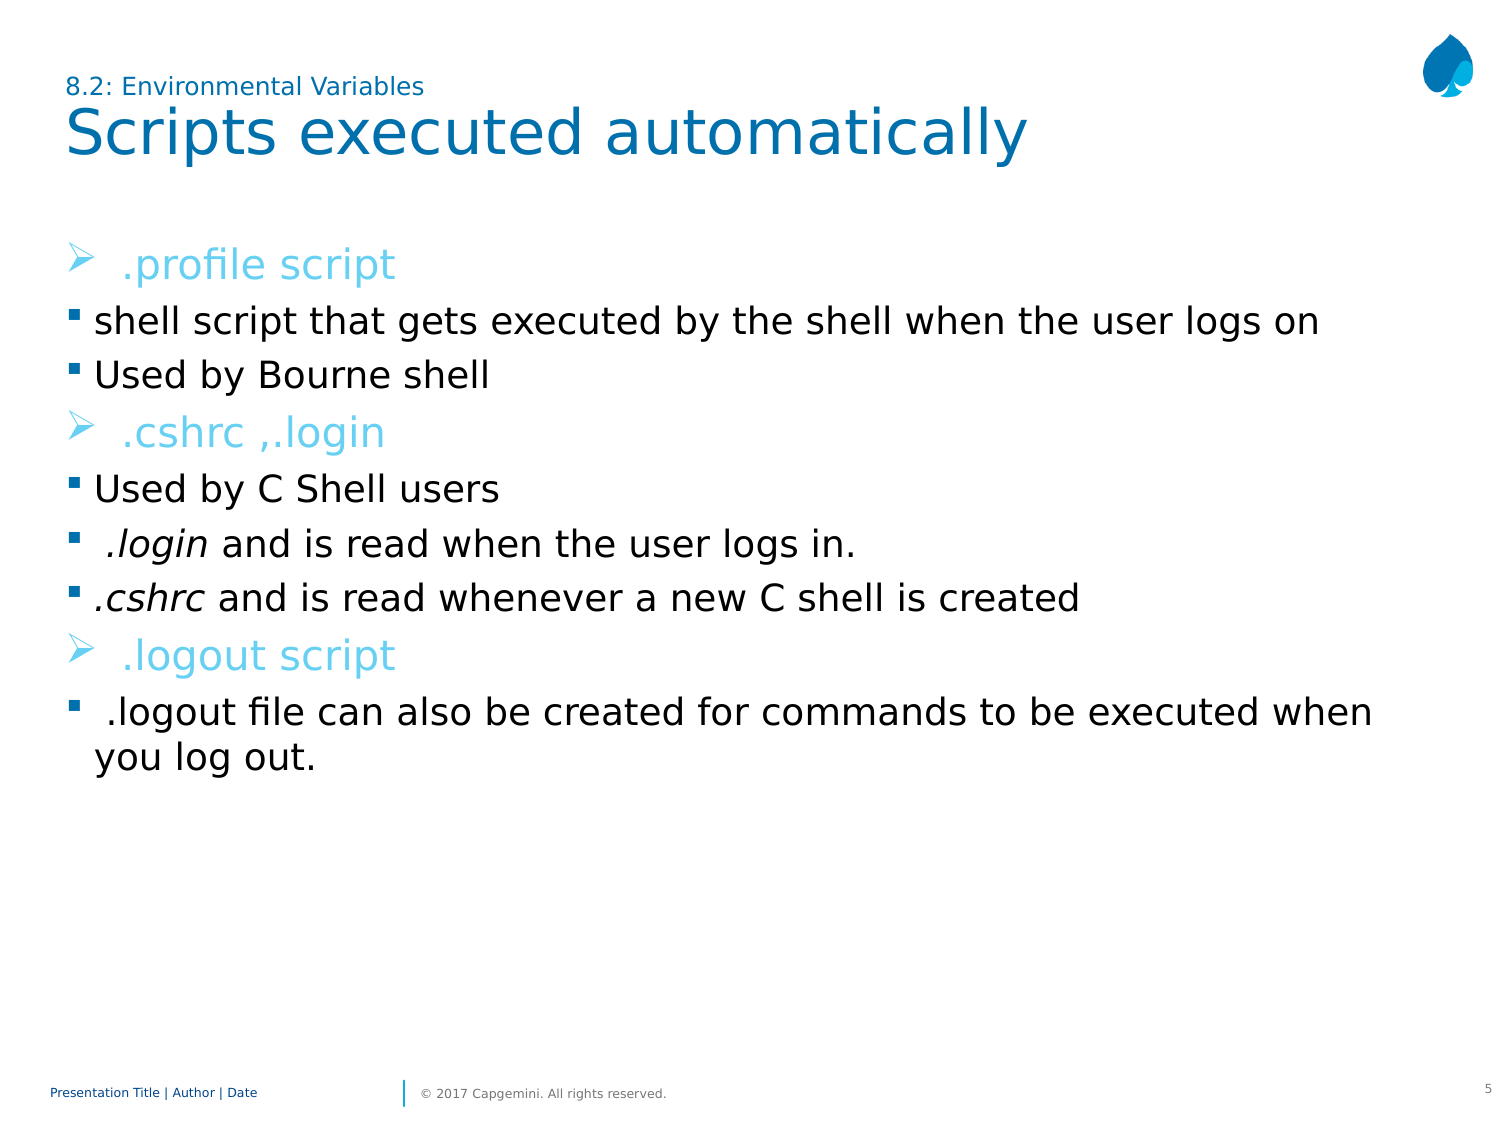

# 8.2: Environmental Variables Scripts executed automatically
.profile script
shell script that gets executed by the shell when the user logs on
Used by Bourne shell
.cshrc ,.login
Used by C Shell users
 .login and is read when the user logs in.
.cshrc and is read whenever a new C shell is created
.logout script
 .logout file can also be created for commands to be executed when you log out.